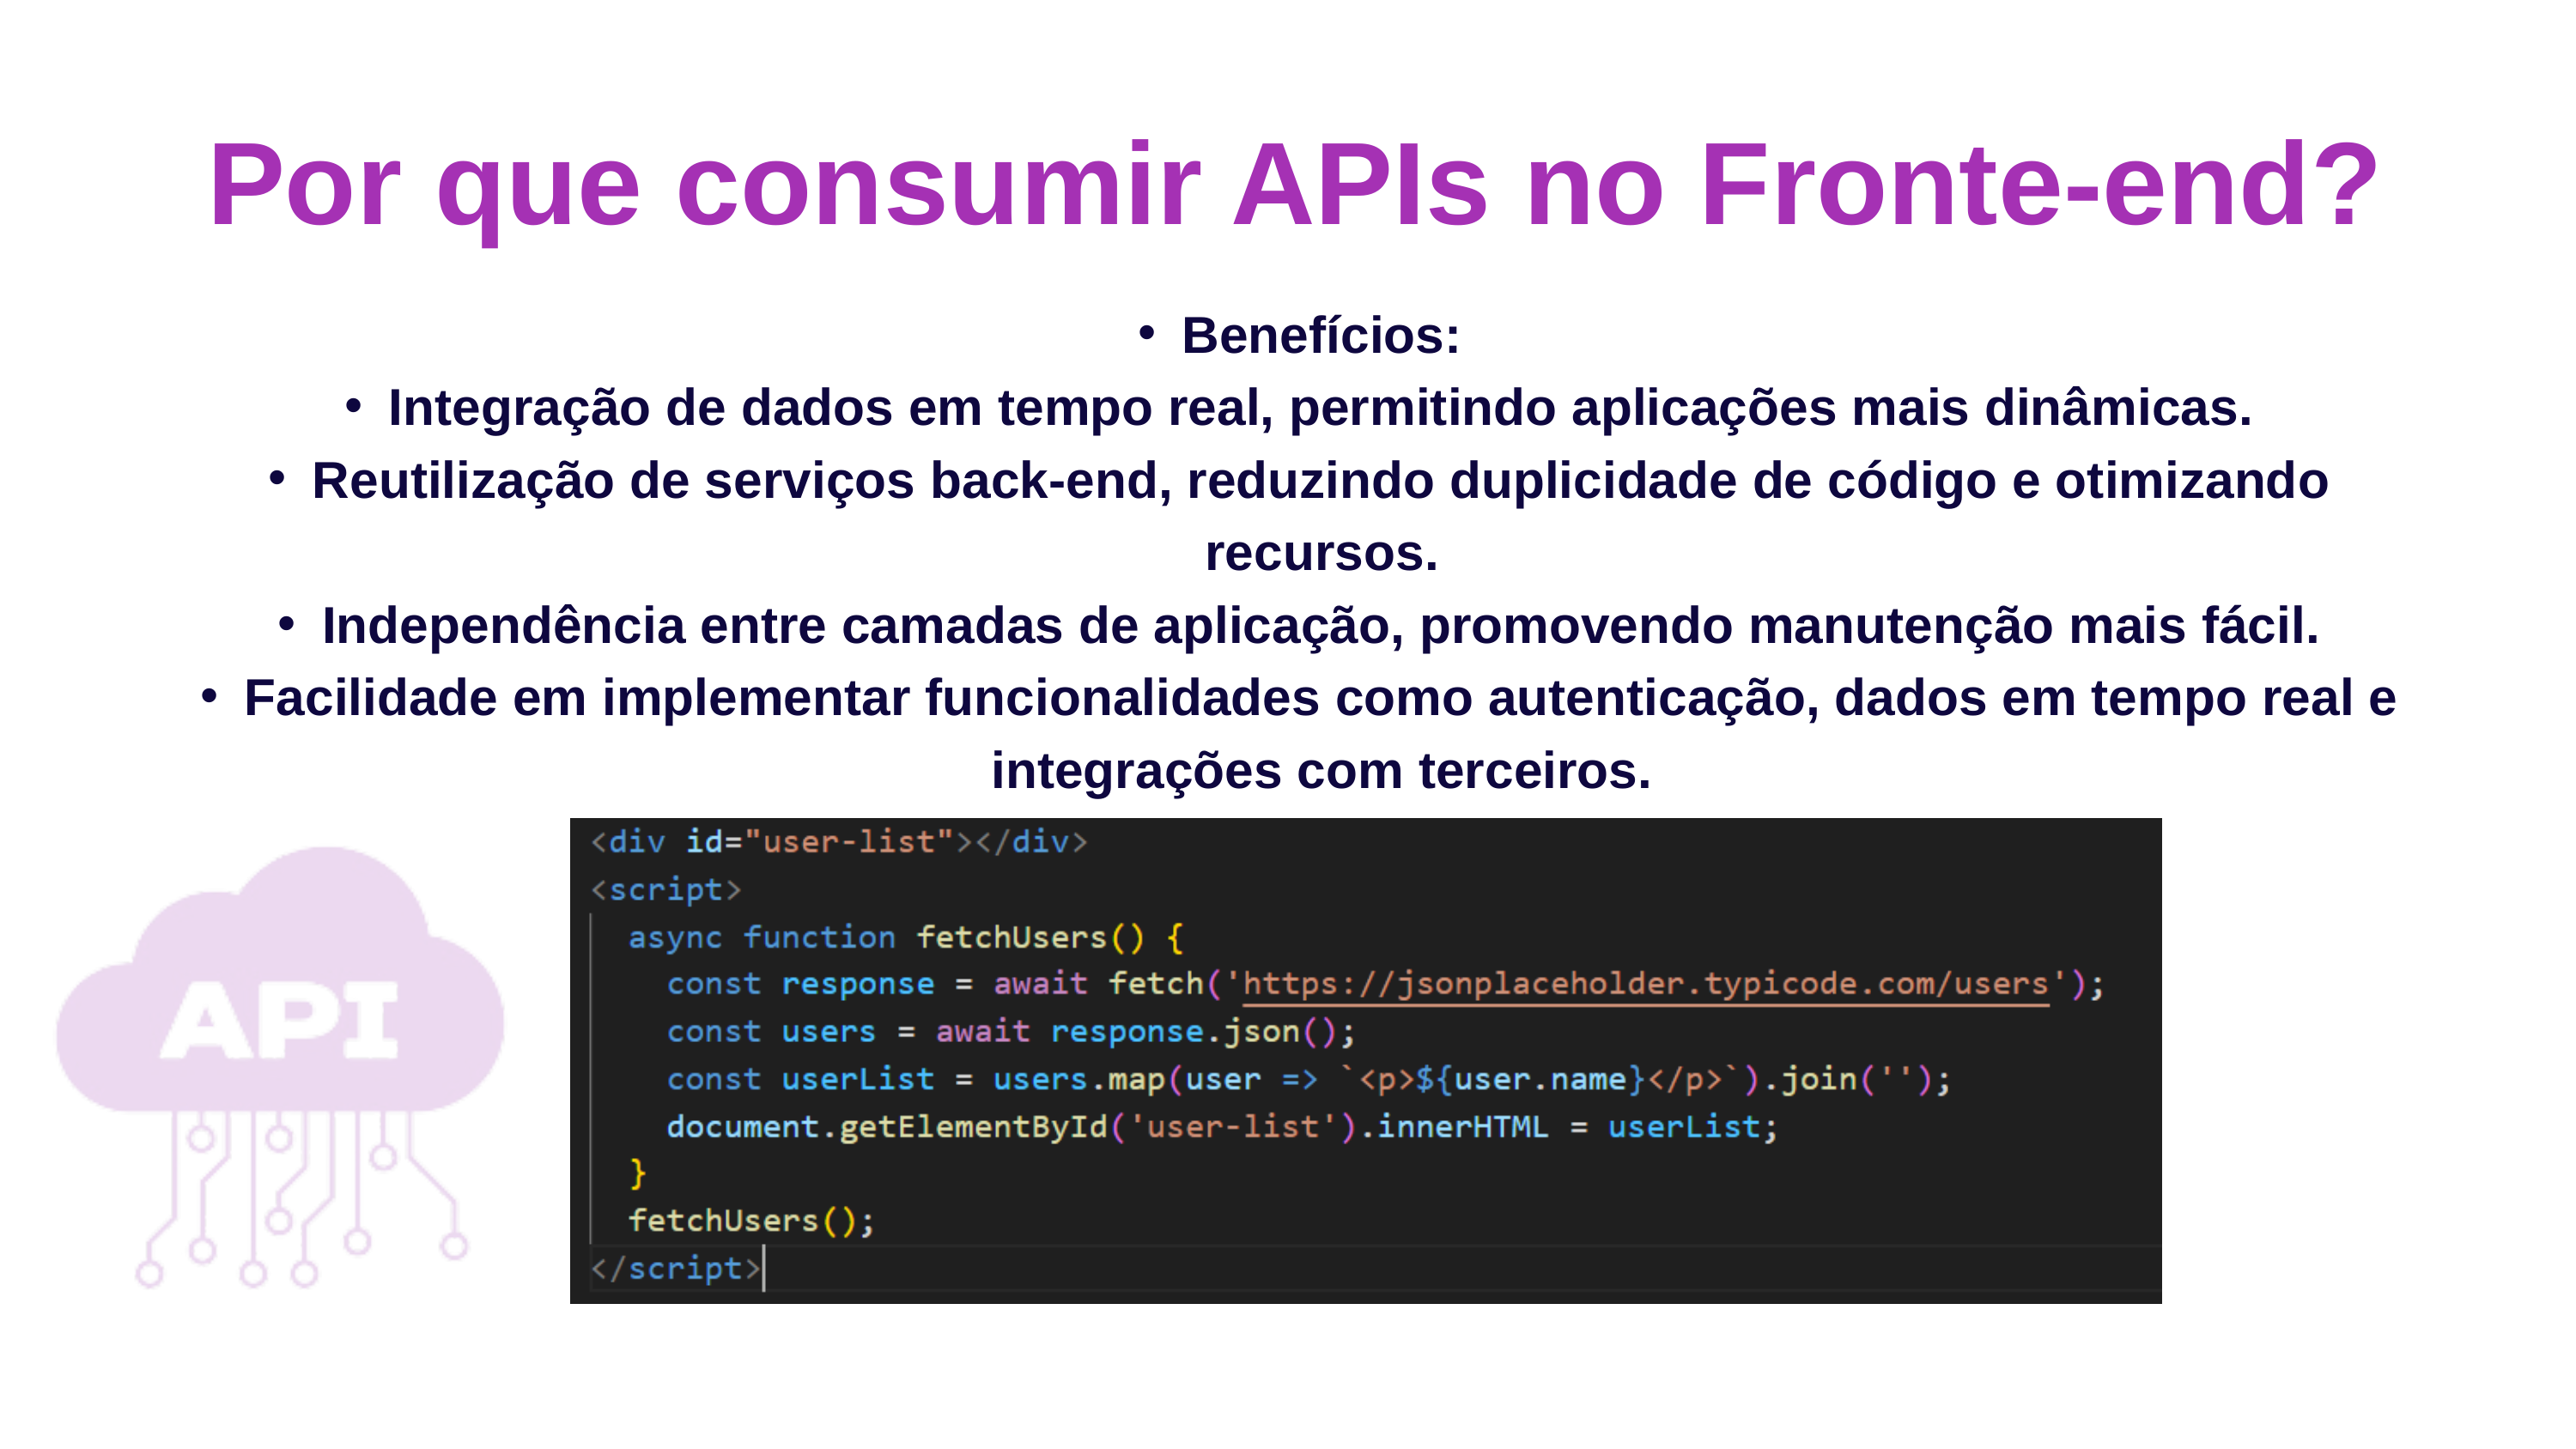

Por que consumir APIs no Fronte-end?
Benefícios:
Integração de dados em tempo real, permitindo aplicações mais dinâmicas.
Reutilização de serviços back-end, reduzindo duplicidade de código e otimizando recursos.
Independência entre camadas de aplicação, promovendo manutenção mais fácil.
Facilidade em implementar funcionalidades como autenticação, dados em tempo real e integrações com terceiros.